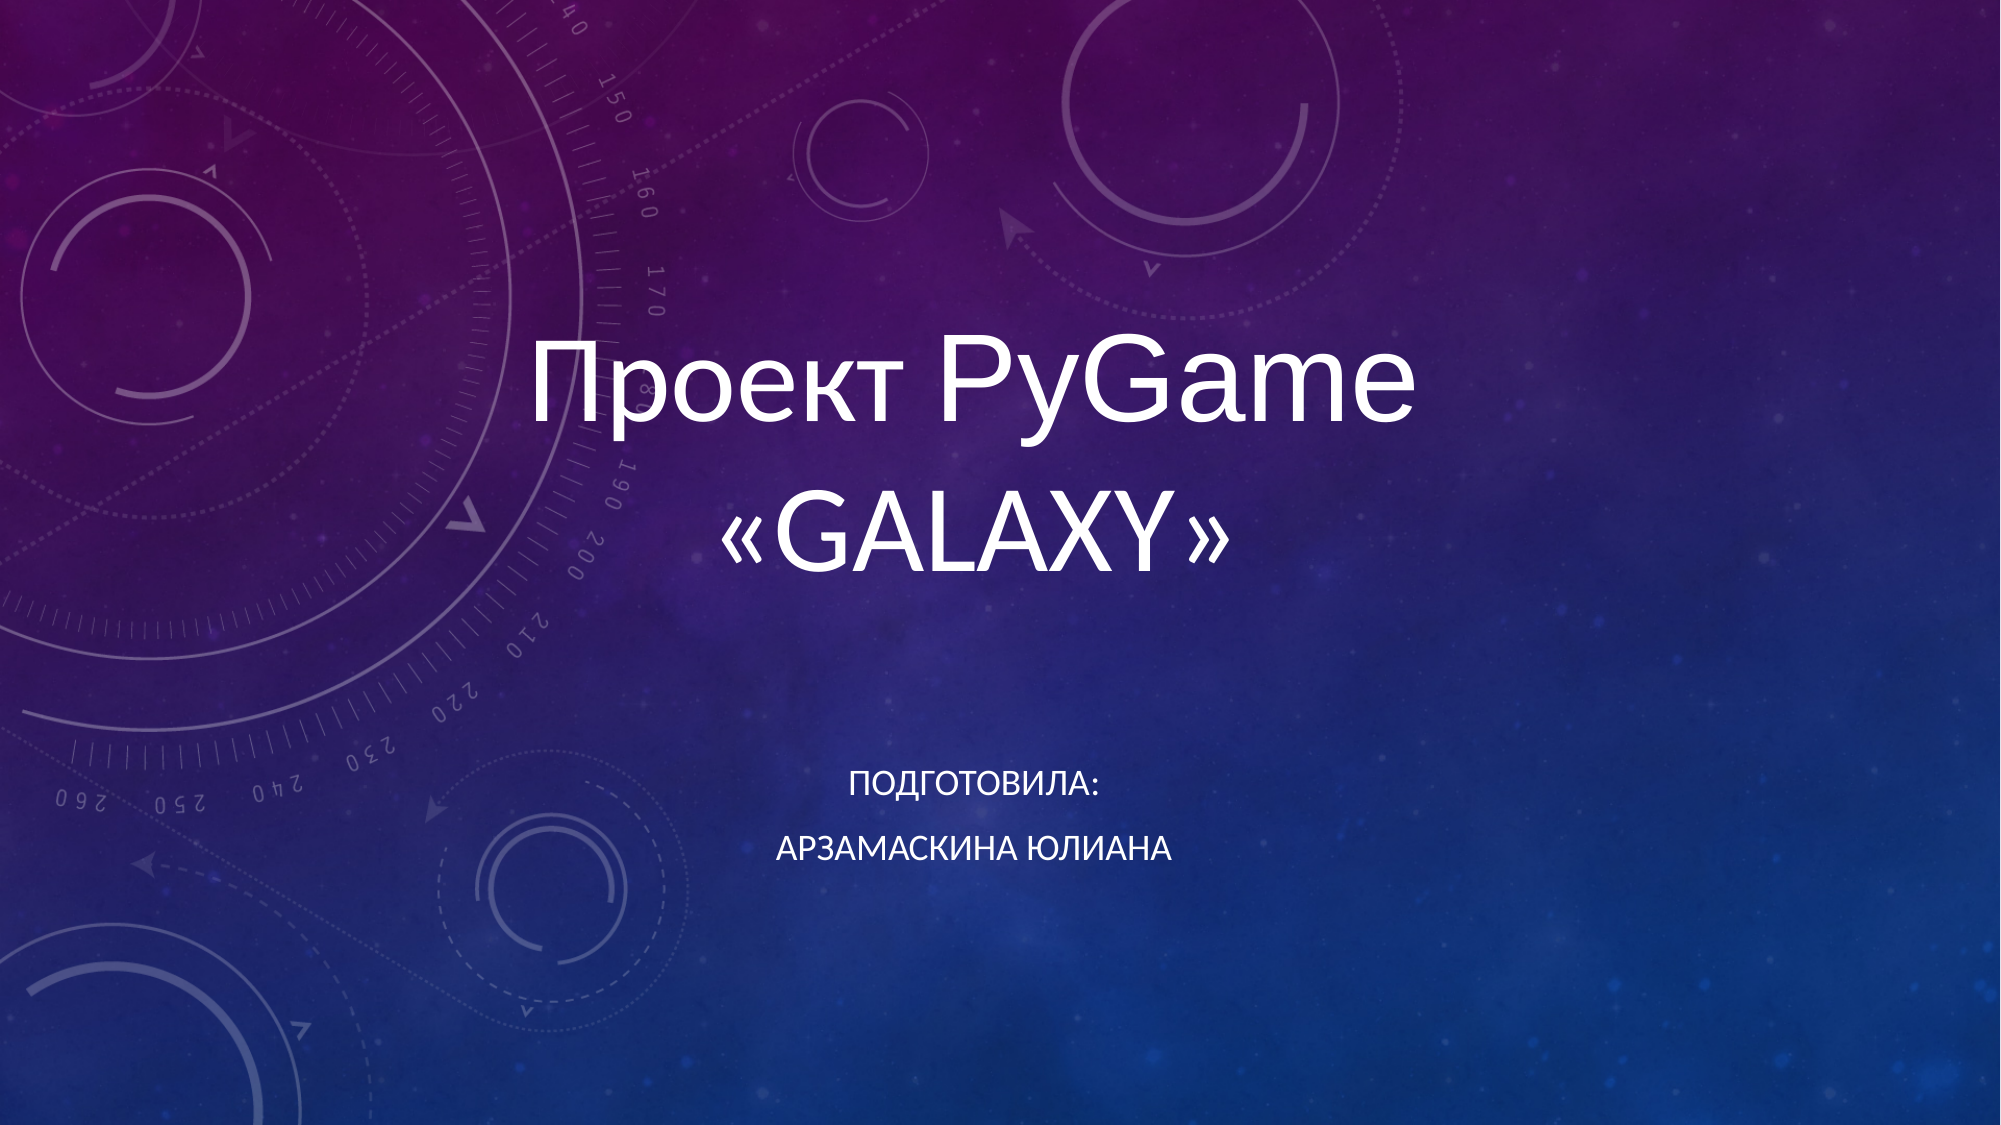

#
Проект PyGame
«GALAXY»
Подготовила:
Арзамаскина Юлиана